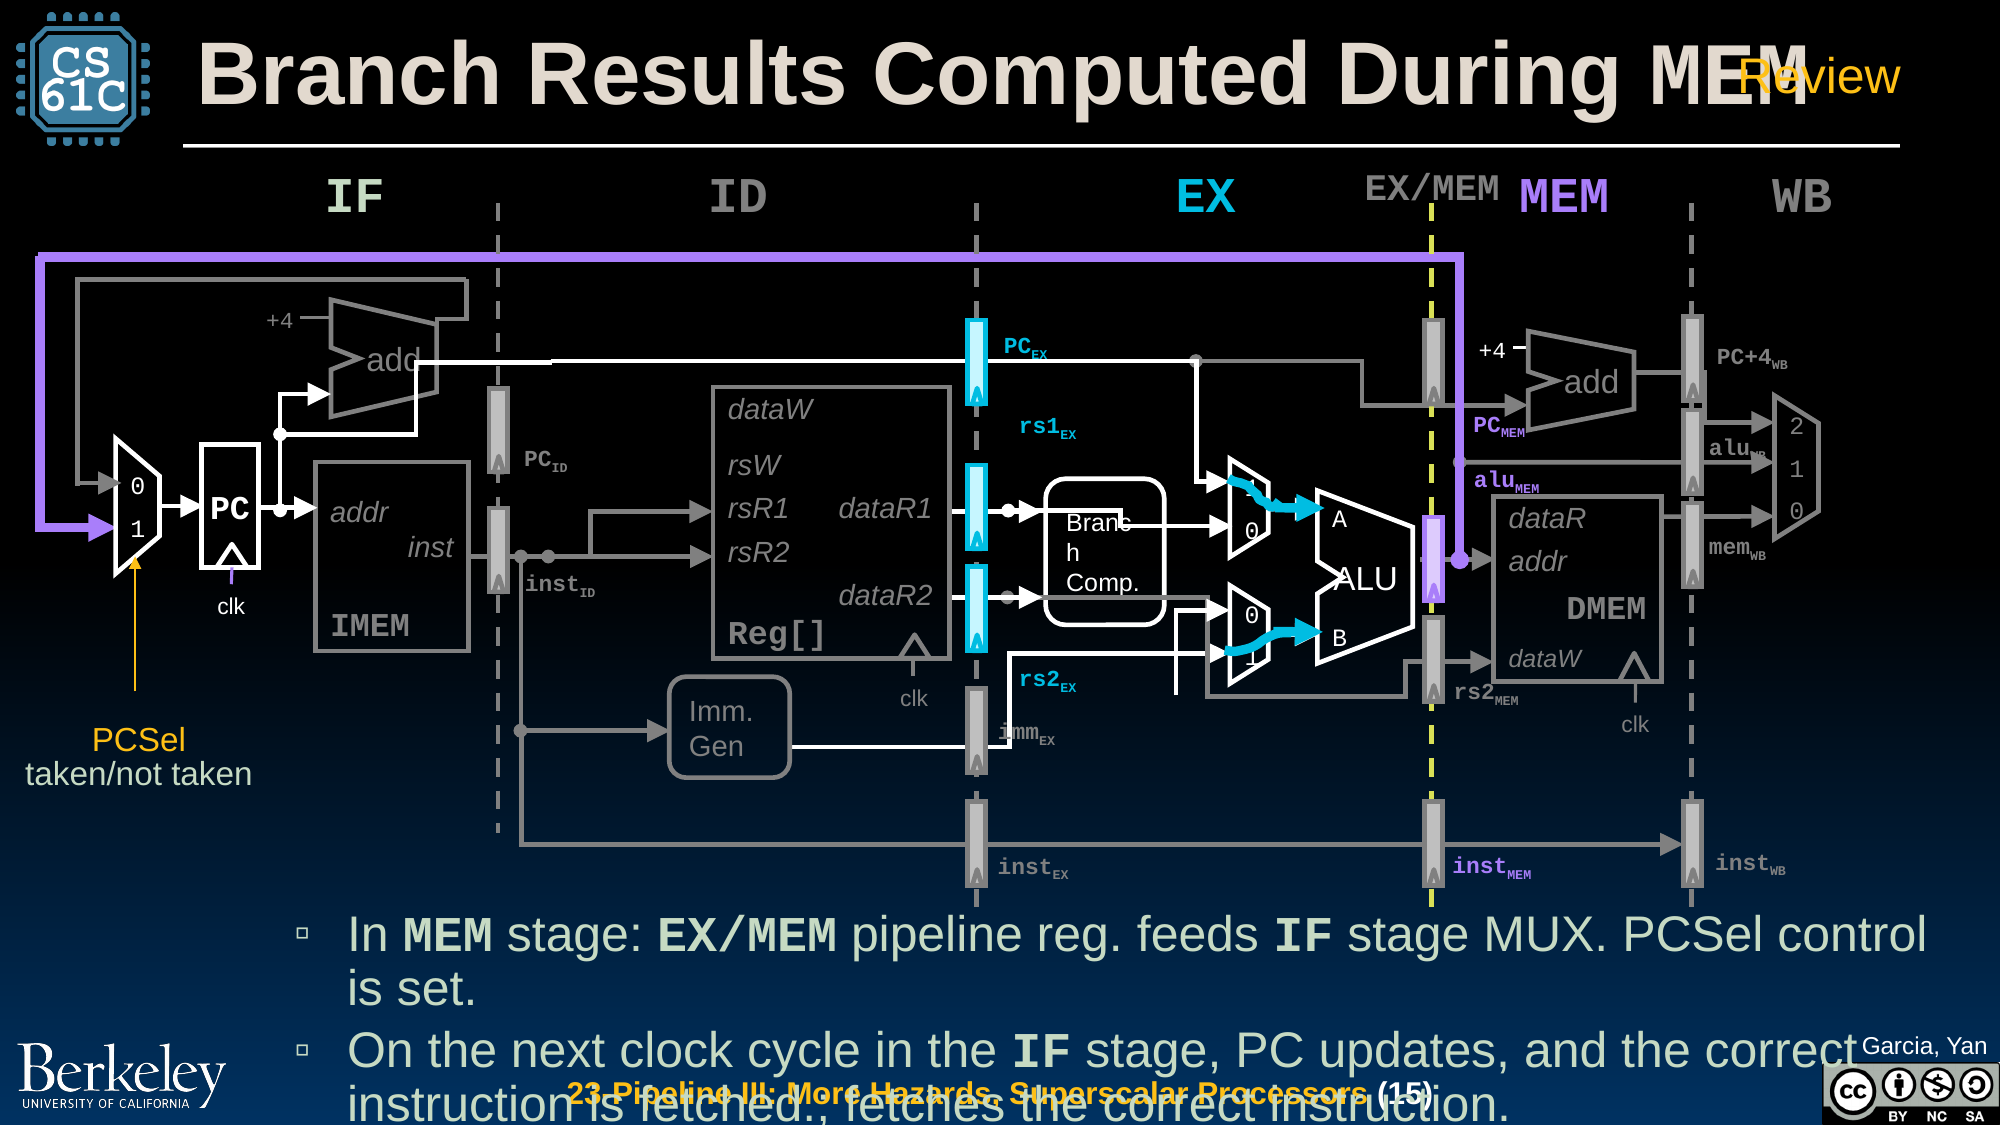

# Branch Results Computed During MEM
Review
IF
ID
EX
EX/MEM
MEM
WB
+4
add

PCEX
+4
add
PC+4WB
dataW
rsW
rsR1	dataR1
rsR2
	dataR2
Reg[]

2
1
0

PCMEM
rs1EX

aluWB
PCID
PC

aluMEM
addr
inst

IMEM

Branch Comp.
0
1
1
0
A
ALU
B
	dataR
addr
DMEM
dataW

memWB
instID

clk
0
1

rs2EX
rs2MEM
clk
Imm. Gen

clk
immEX
PCSel
taken/not taken

instWB
instMEM
instEX
In MEM stage: EX/MEM pipeline reg. feeds IF stage MUX. PCSel control is set.
On the next clock cycle in the IF stage, PC updates, and the correct instruction is fetched.; fetches the correct instruction.